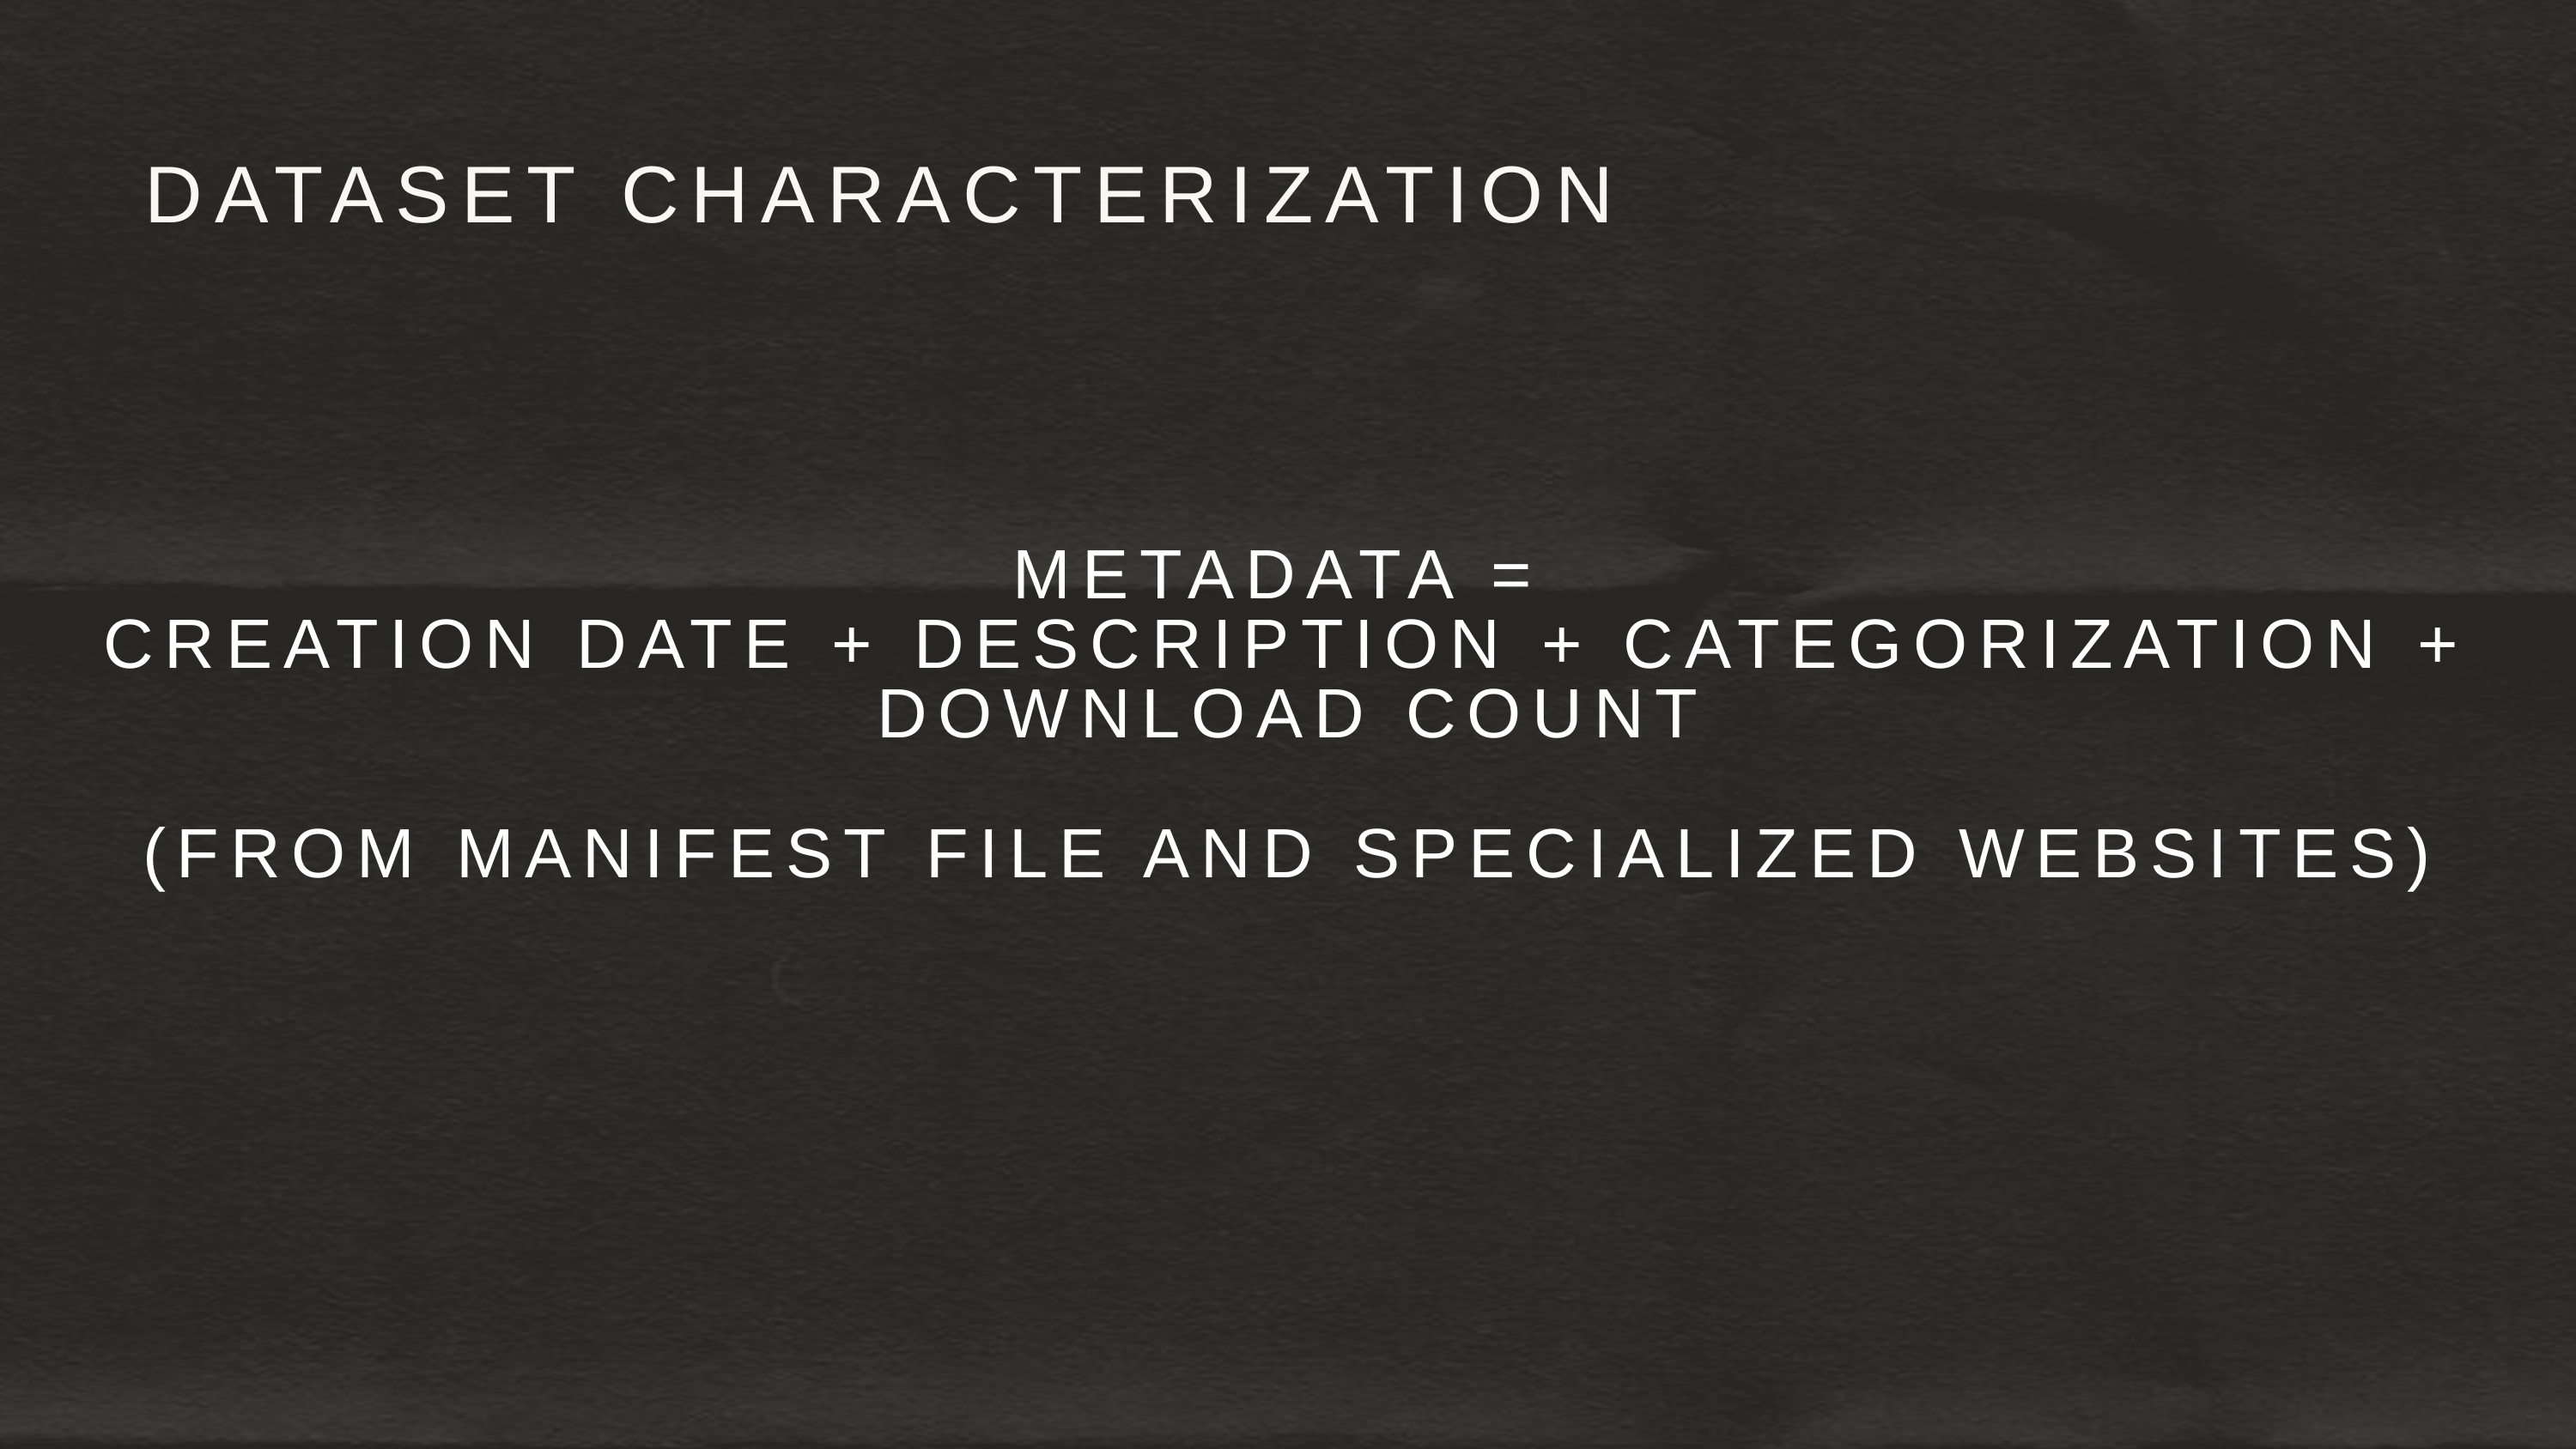

DATASET CHARACTERIZATION
METADATA =
CREATION DATE + DESCRIPTION + CATEGORIZATION + DOWNLOAD COUNT

(FROM MANIFEST FILE AND SPECIALIZED WEBSITES)